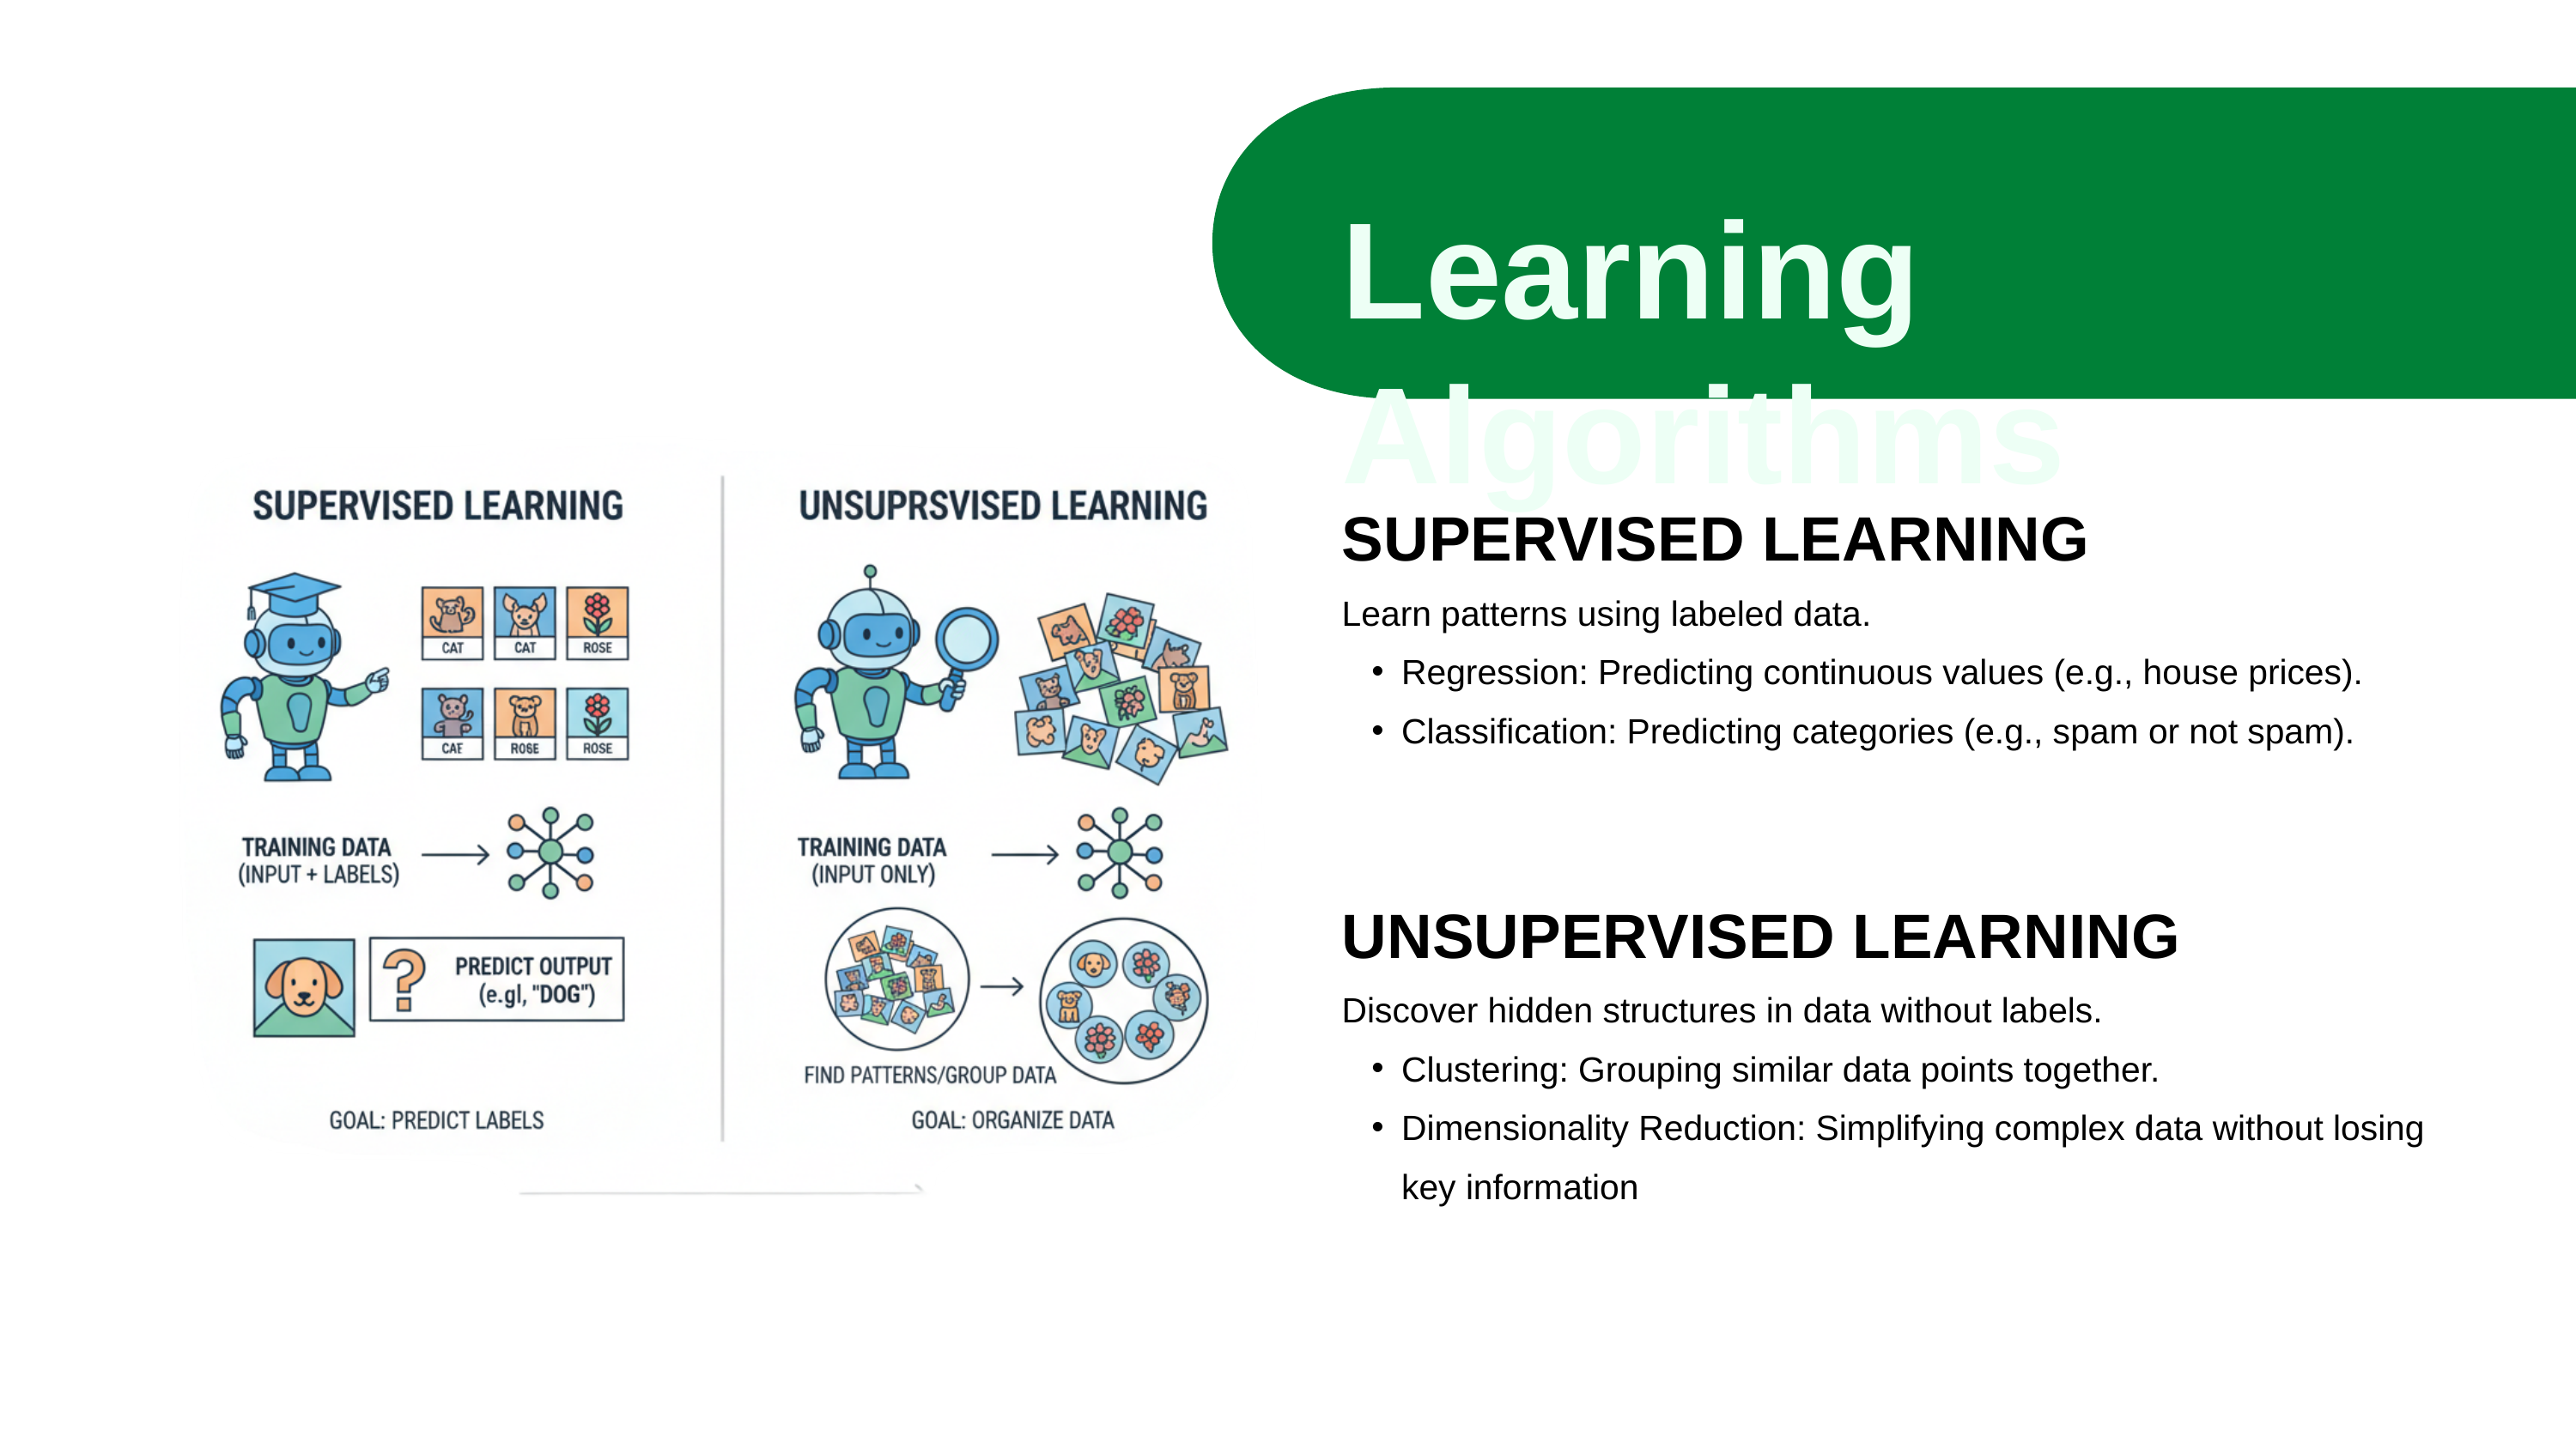

Learning Algorithms

SUPERVISED LEARNING
Learn patterns using labeled data.
Regression: Predicting continuous values (e.g., house prices).
Classification: Predicting categories (e.g., spam or not spam).

UNSUPERVISED LEARNING
Discover hidden structures in data without labels.
Clustering: Grouping similar data points together.
Dimensionality Reduction: Simplifying complex data without losing key information